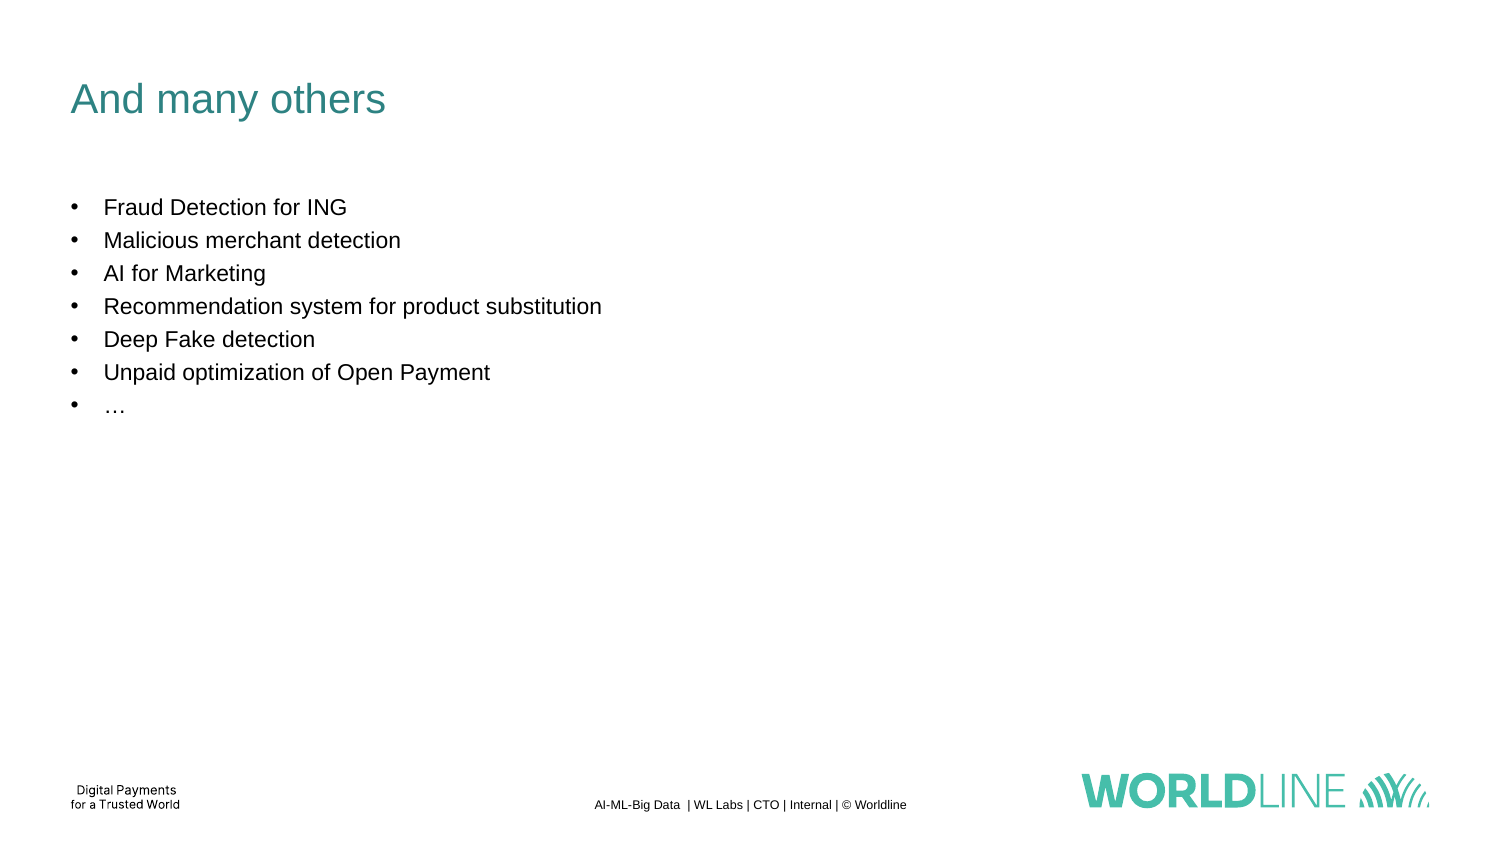

# And many others
Fraud Detection for ING
Malicious merchant detection
AI for Marketing
Recommendation system for product substitution
Deep Fake detection
Unpaid optimization of Open Payment
…
AI-ML-Big Data  | WL Labs | CTO | Internal | © Worldline